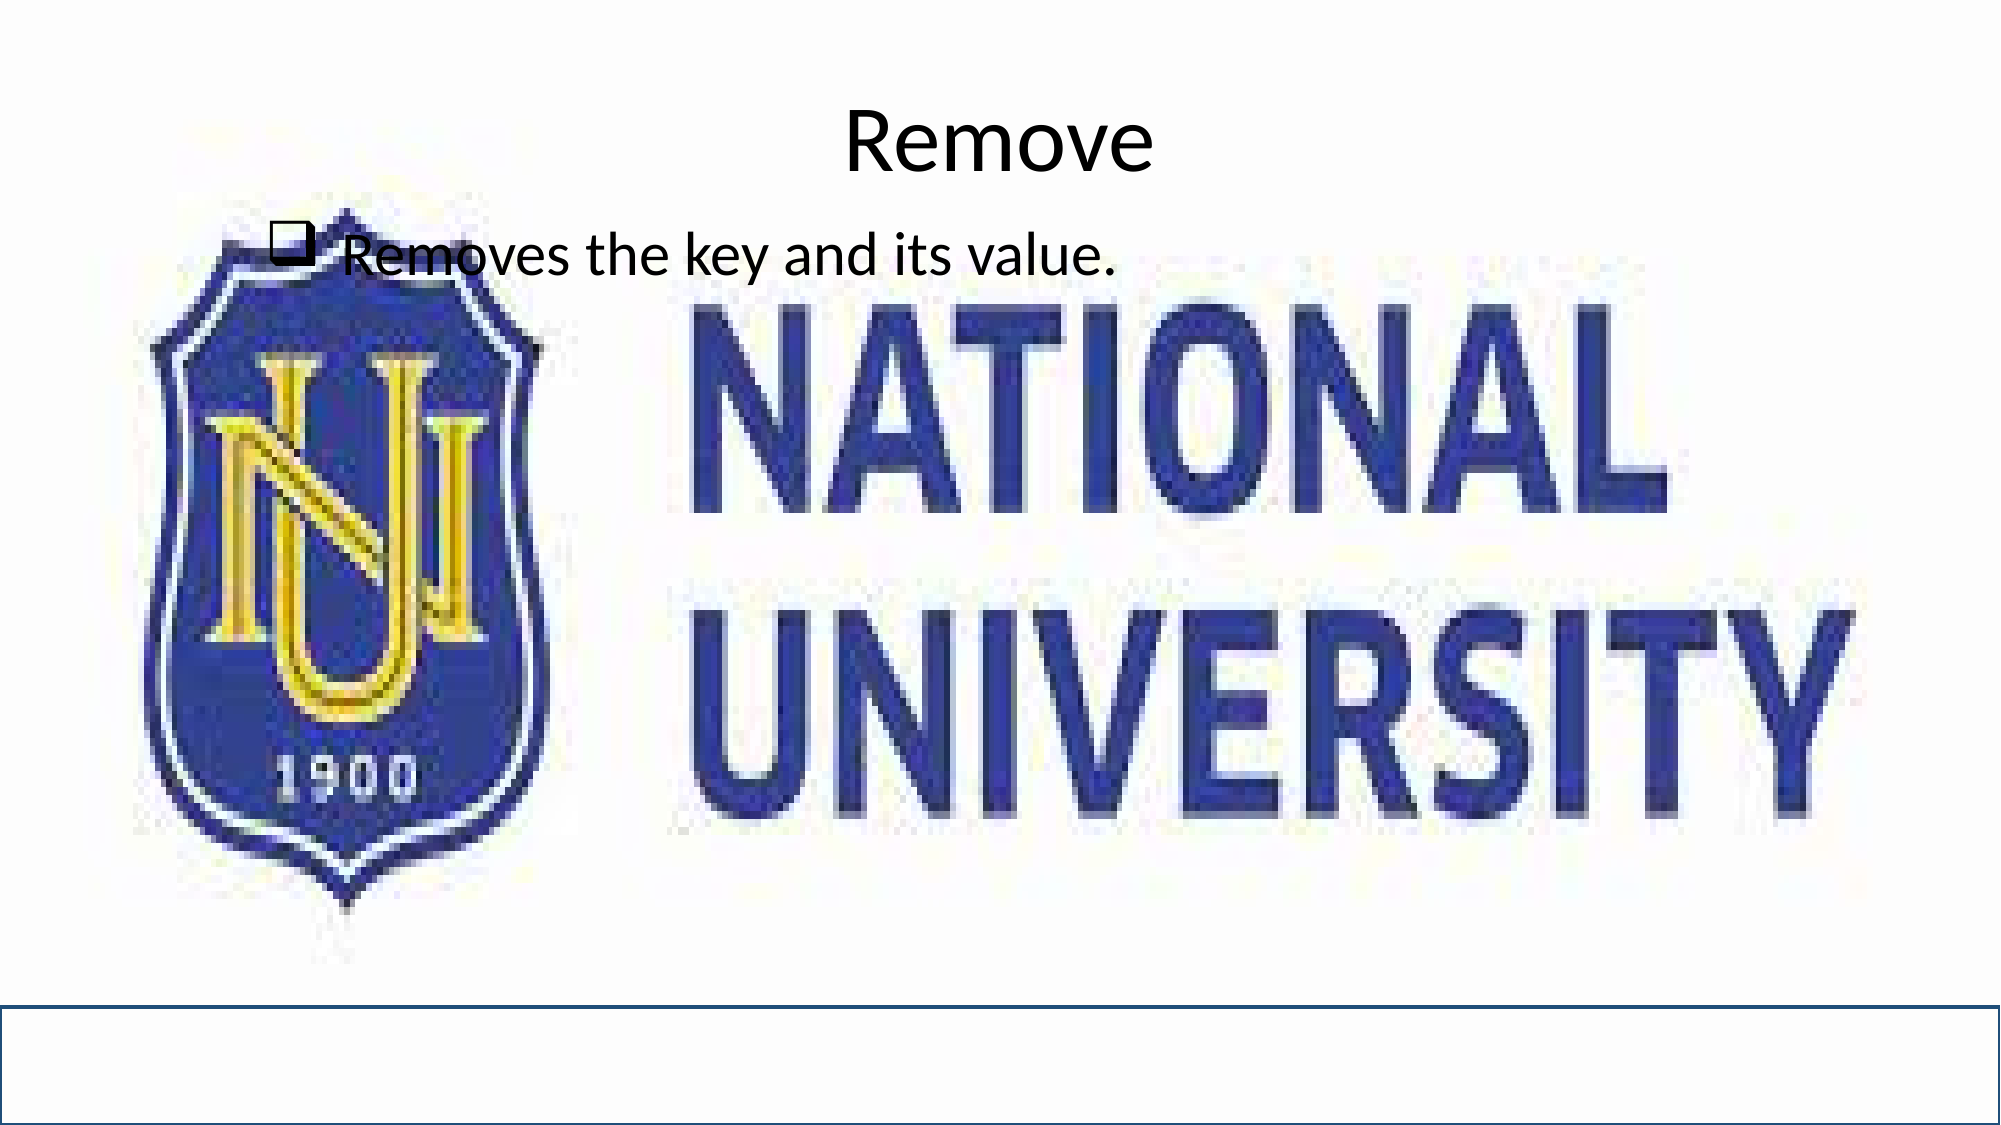

# Remove
Removes the key and its value.